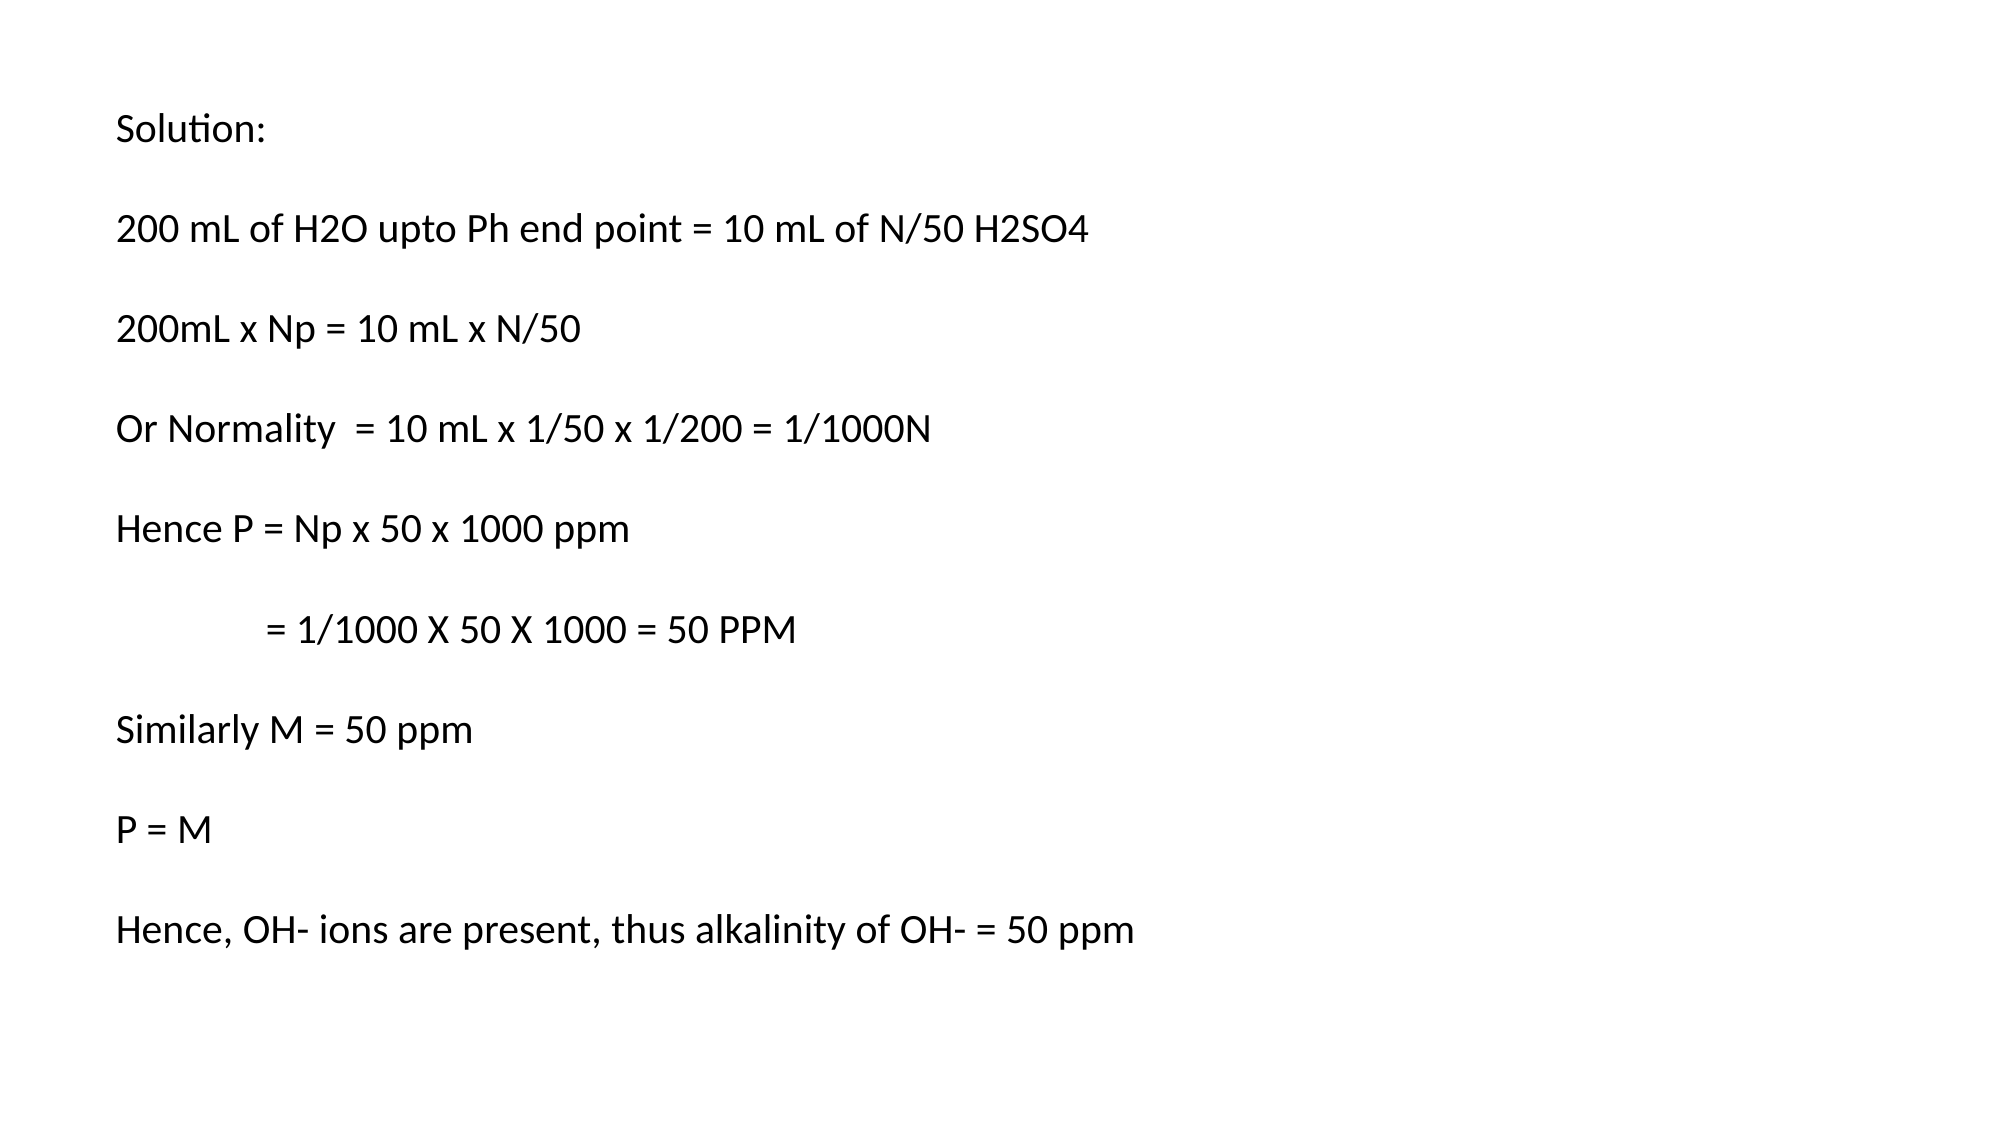

Solution:

200 mL of H2O upto Ph end point = 10 mL of N/50 H2SO4

200mL x Np = 10 mL x N/50

Or Normality  = 10 mL x 1/50 x 1/200 = 1/1000N

Hence P = Np x 50 x 1000 ppm

	= 1/1000 X 50 X 1000 = 50 PPM

Similarly M = 50 ppm

P = M

Hence, OH- ions are present, thus alkalinity of OH- = 50 ppm